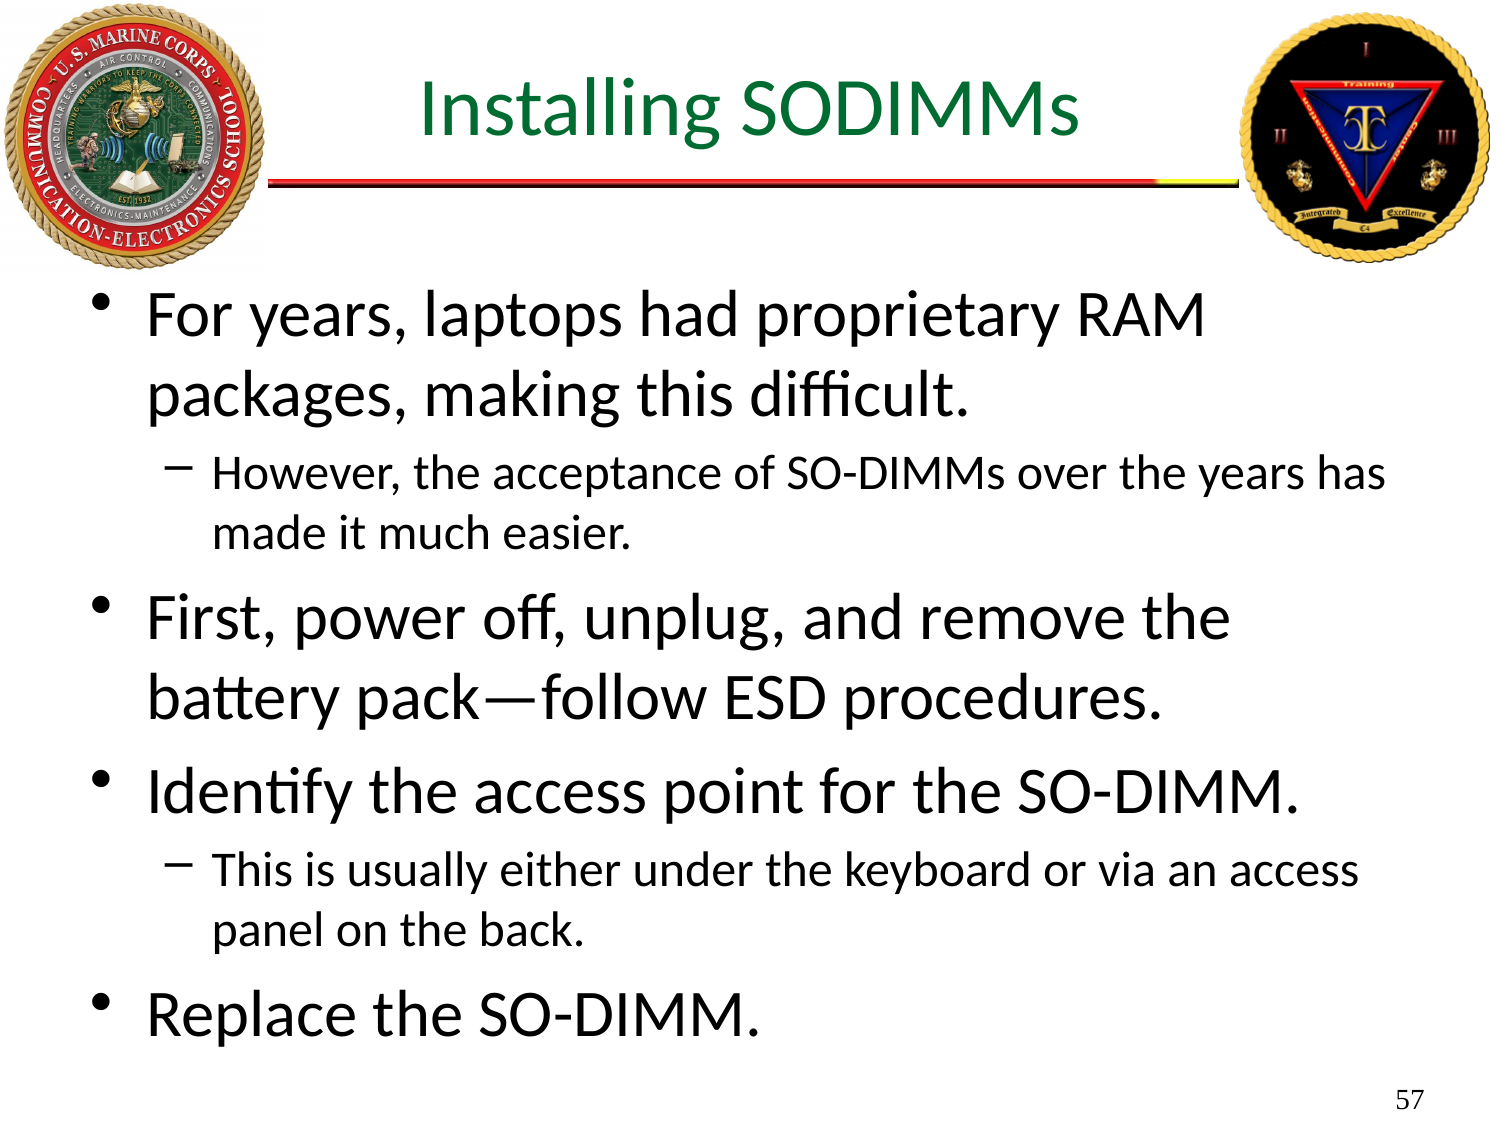

# Installing SODIMMs
For years, laptops had proprietary RAM packages, making this difficult.
However, the acceptance of SO-DIMMs over the years has made it much easier.
First, power off, unplug, and remove the battery pack—follow ESD procedures.
Identify the access point for the SO-DIMM.
This is usually either under the keyboard or via an access panel on the back.
Replace the SO-DIMM.